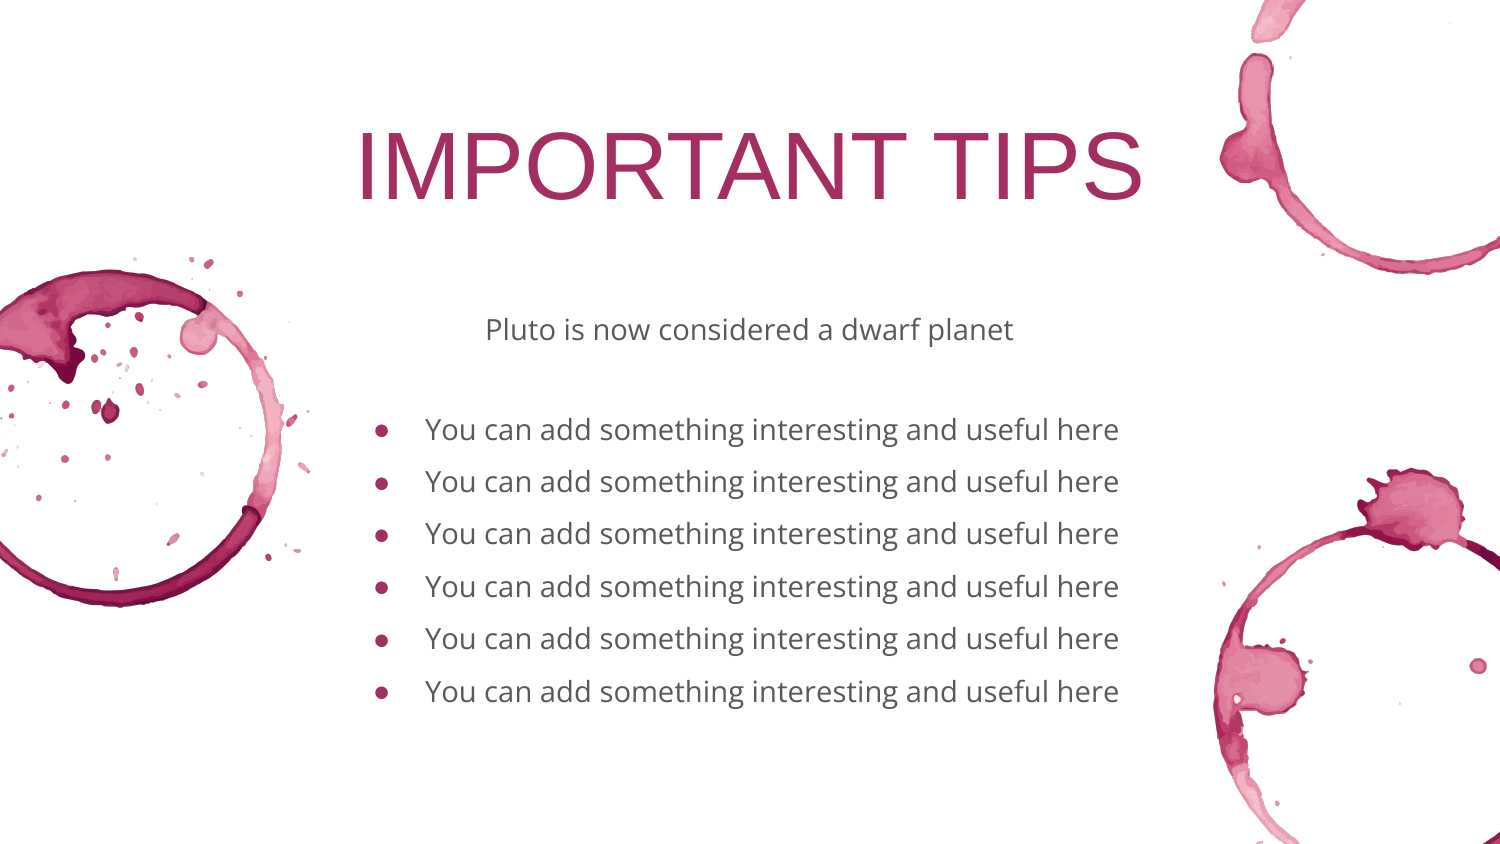

# IMPORTANT TIPS
Pluto is now considered a dwarf planet
You can add something interesting and useful here
You can add something interesting and useful here
You can add something interesting and useful here
You can add something interesting and useful here
You can add something interesting and useful here
You can add something interesting and useful here